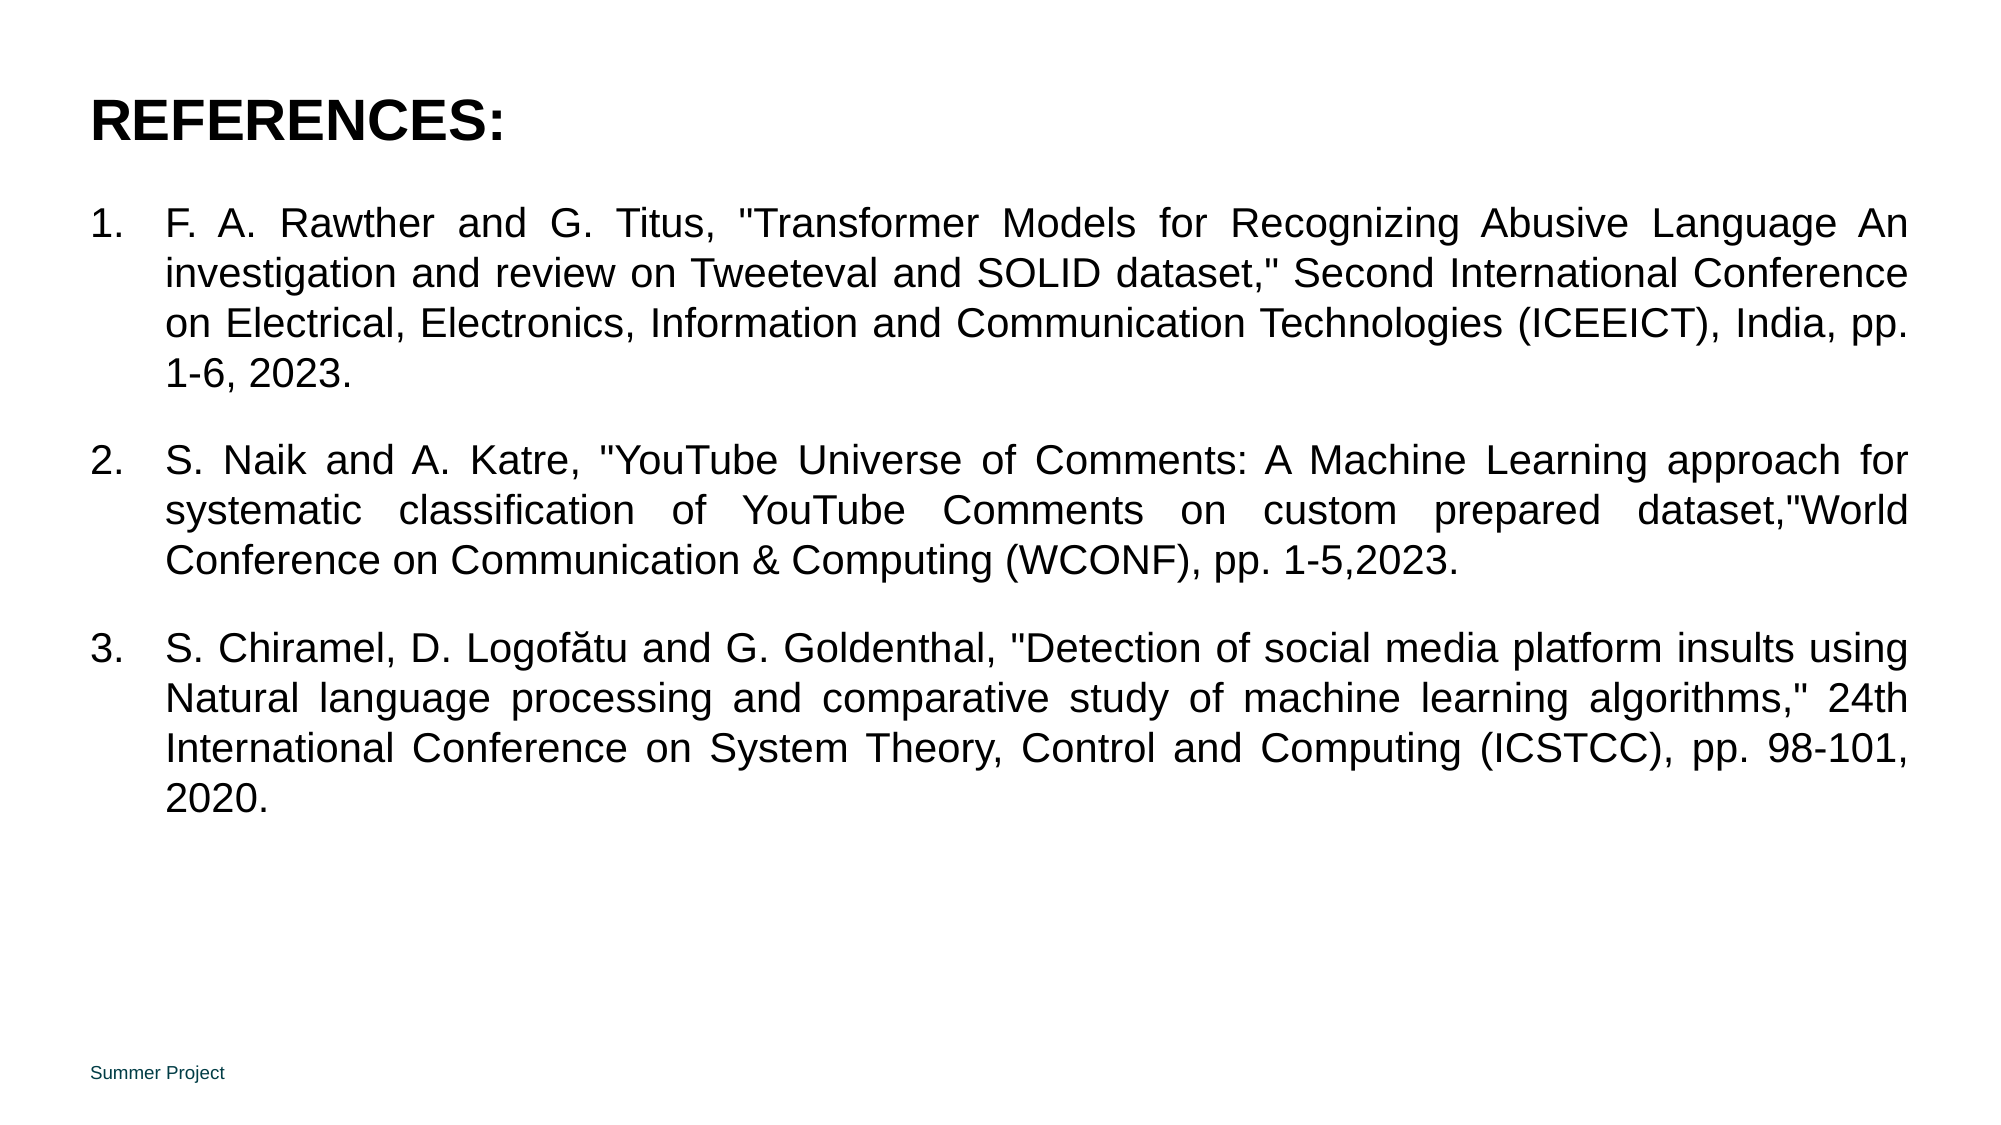

# REFERENCES:
F. A. Rawther and G. Titus, "Transformer Models for Recognizing Abusive Language An investigation and review on Tweeteval and SOLID dataset," Second International Conference on Electrical, Electronics, Information and Communication Technologies (ICEEICT), India, pp. 1-6, 2023.
S. Naik and A. Katre, "YouTube Universe of Comments: A Machine Learning approach for systematic classification of YouTube Comments on custom prepared dataset,"World Conference on Communication & Computing (WCONF), pp. 1-5,2023.
S. Chiramel, D. Logofătu and G. Goldenthal, "Detection of social media platform insults using Natural language processing and comparative study of machine learning algorithms," 24th International Conference on System Theory, Control and Computing (ICSTCC), pp. 98-101, 2020.